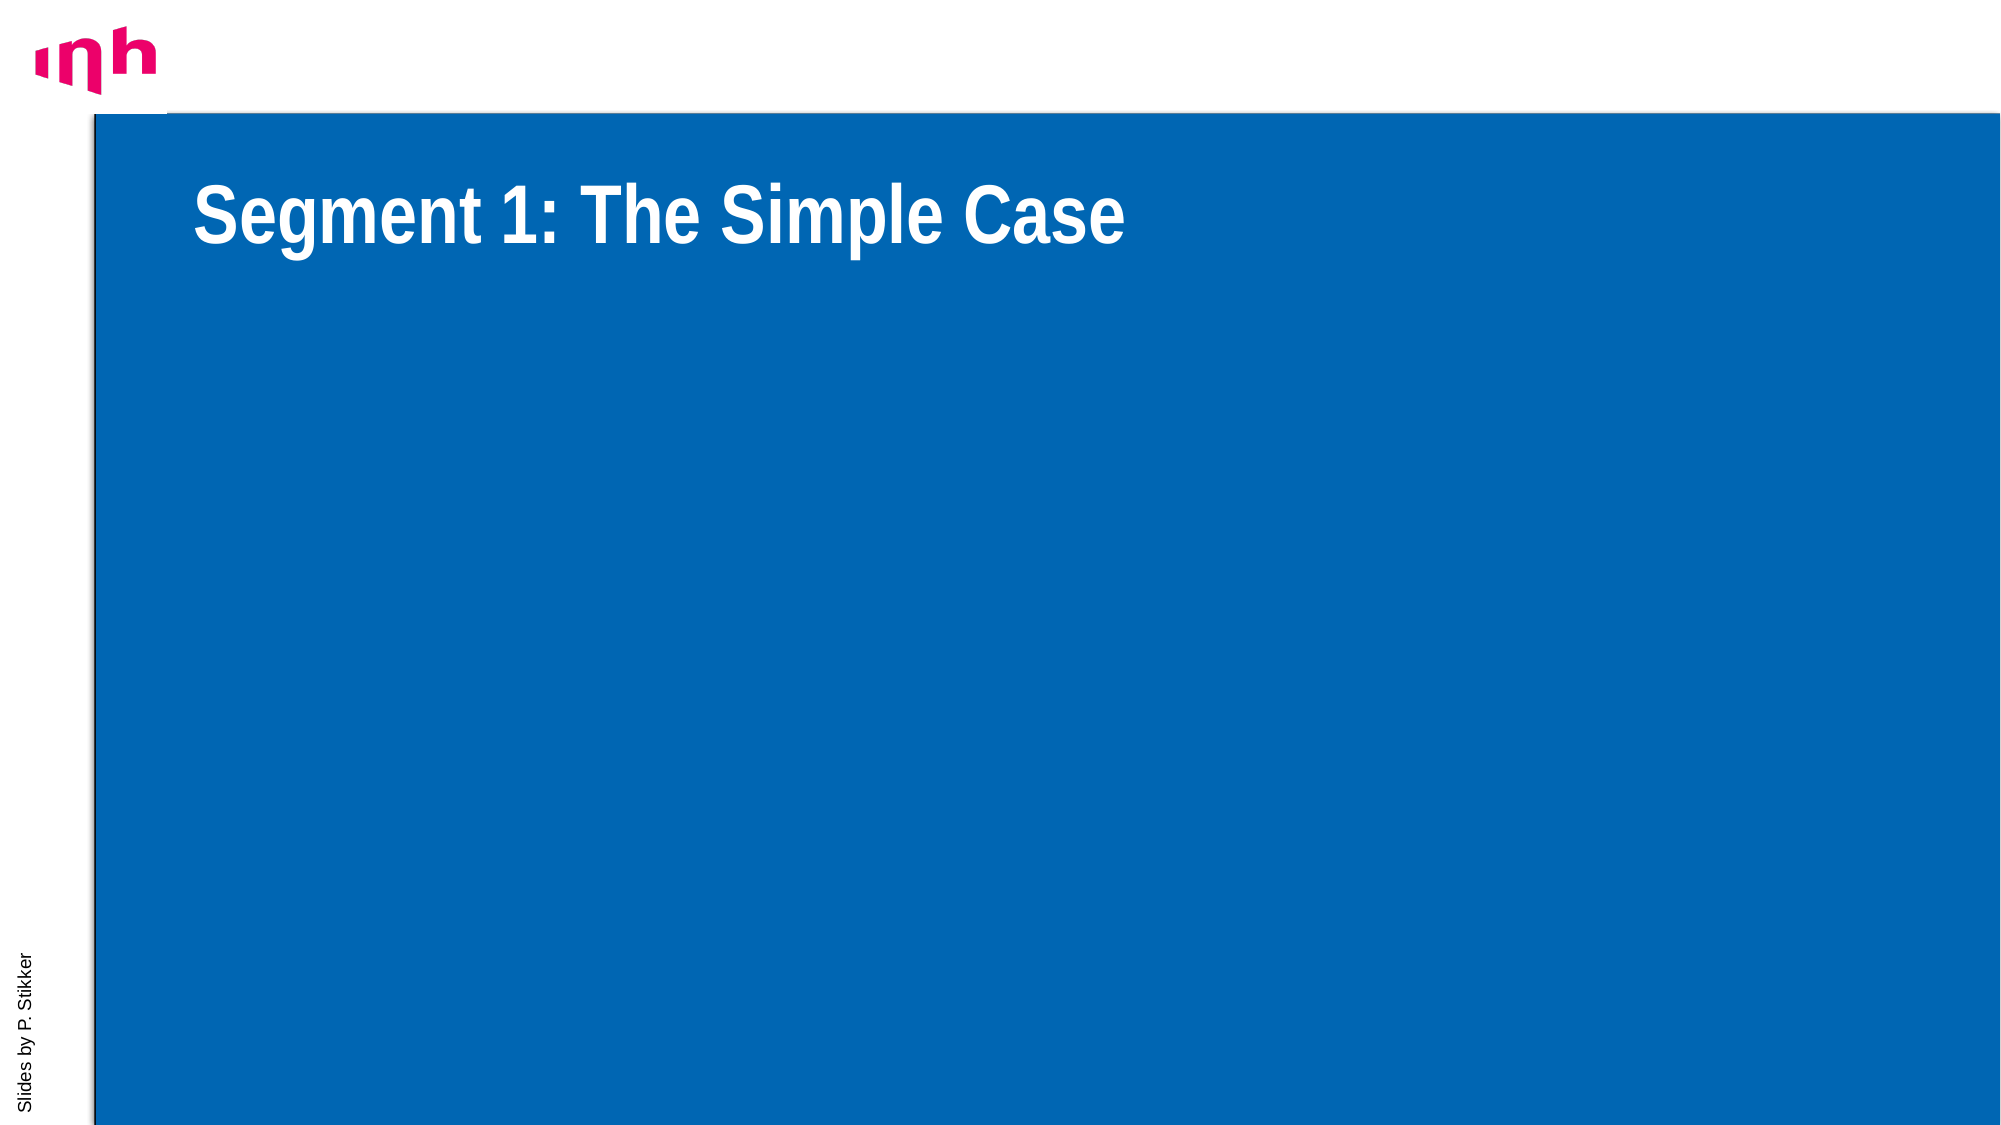

# Segment 1: The Simple Case
6